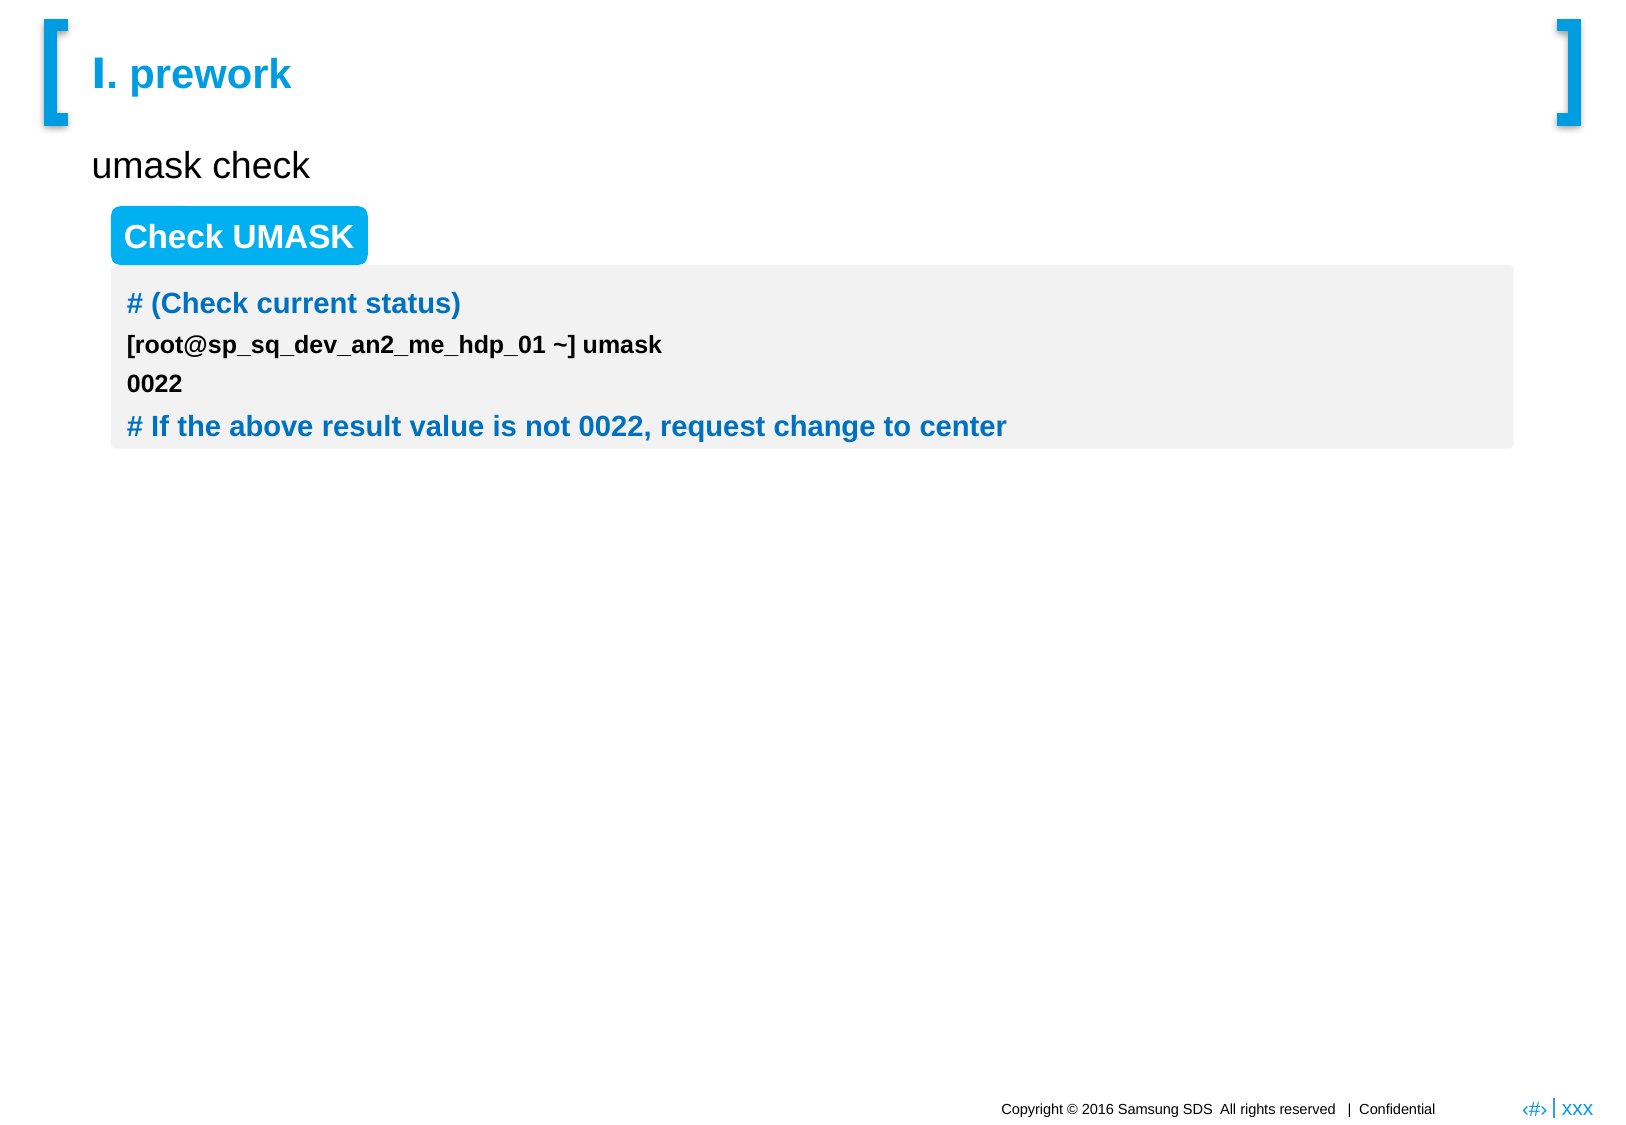

# Ⅰ. prework
umask check
Check UMASK
# (Check current status)
[root@sp_sq_dev_an2_me_hdp_01 ~] umask
0022
# If the above result value is not 0022, request change to center